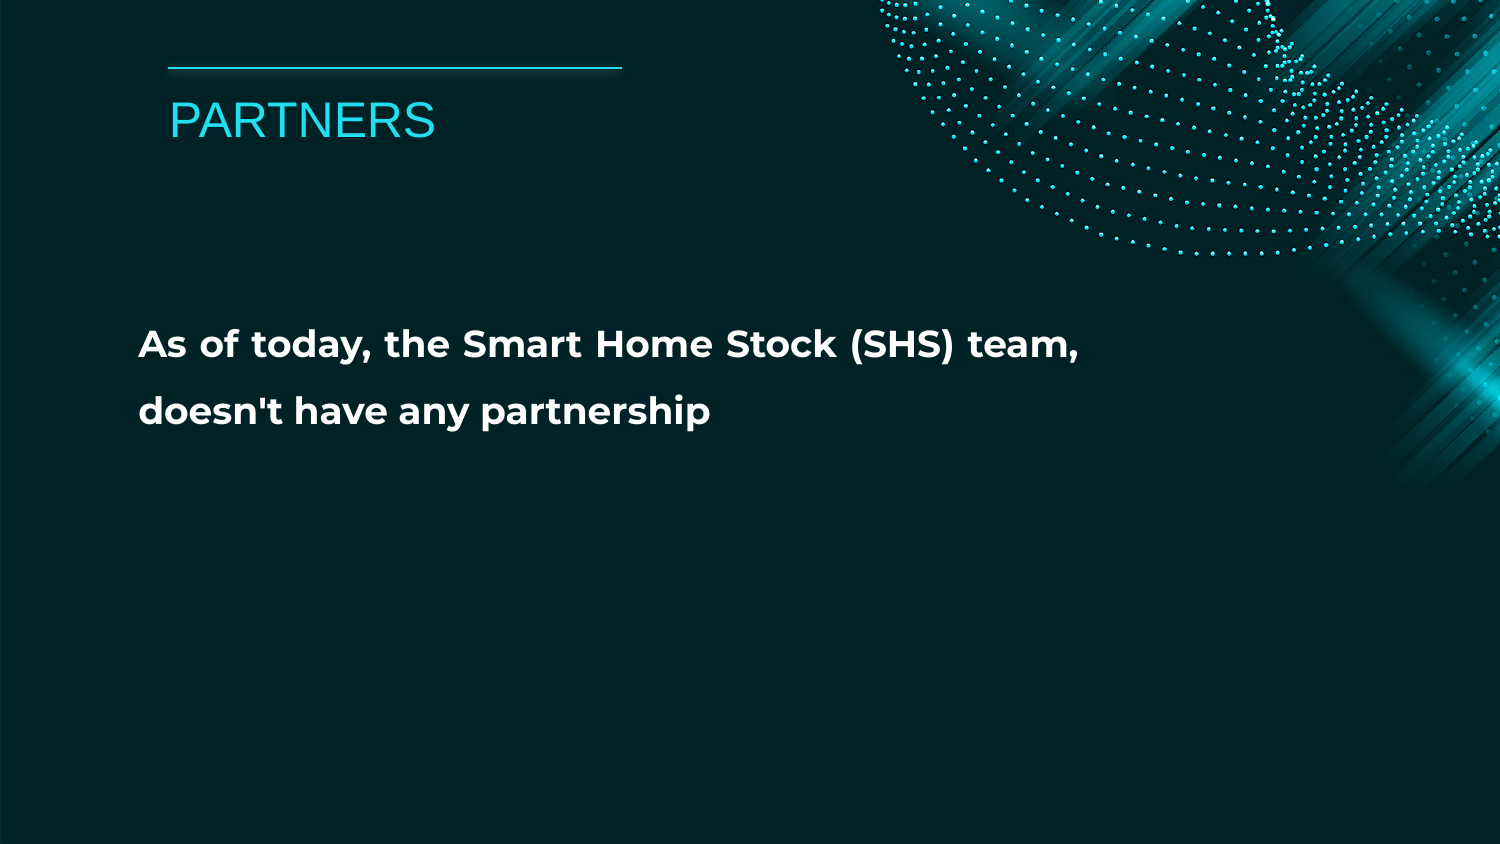

# PARTNERS
As of today, the Smart Home Stock (SHS) team, doesn't have any partnership